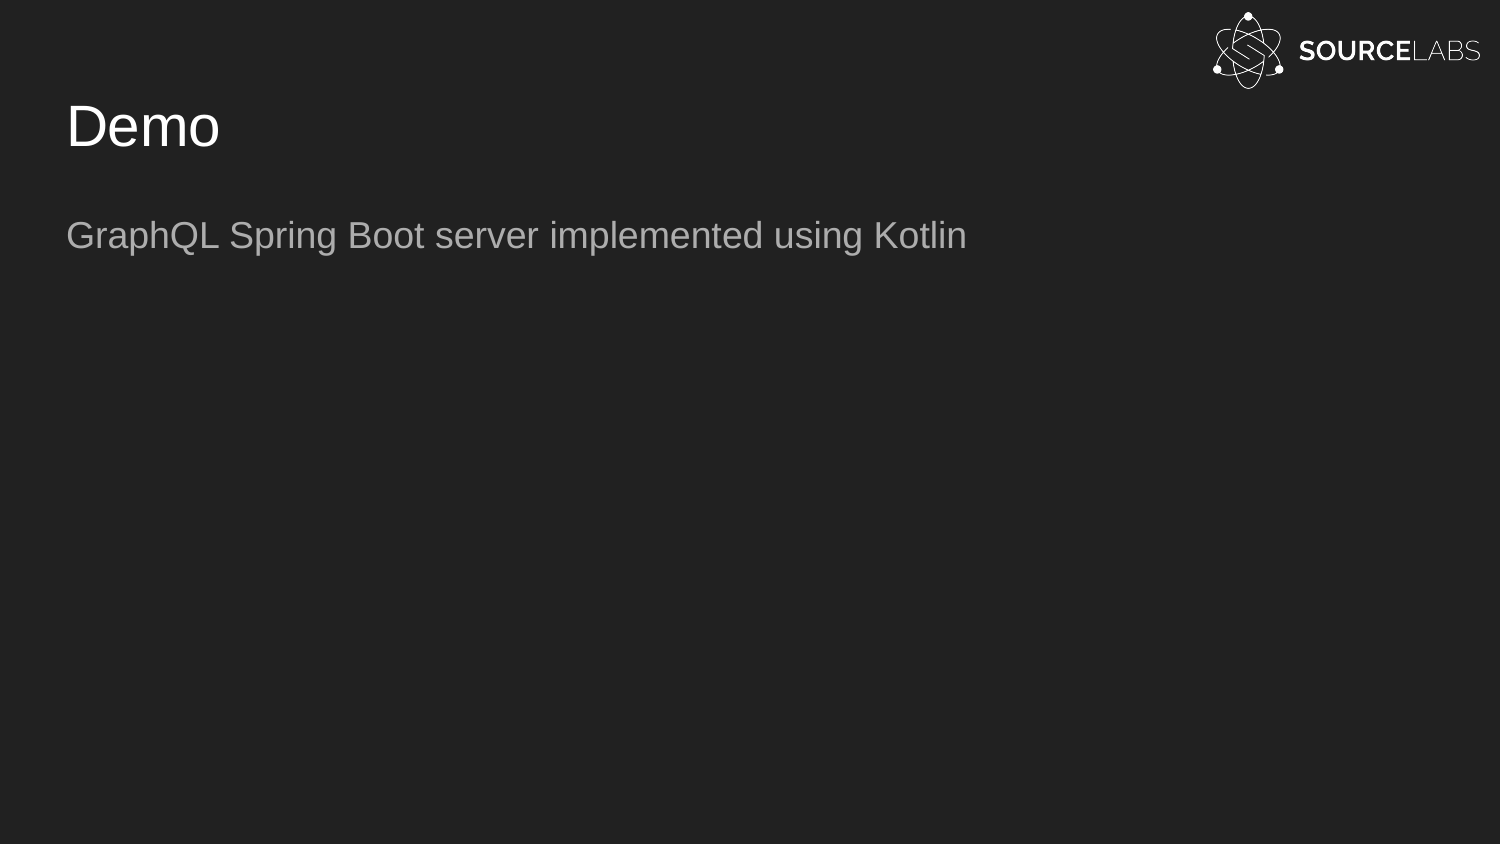

# Demo
GraphQL Spring Boot server implemented using Kotlin